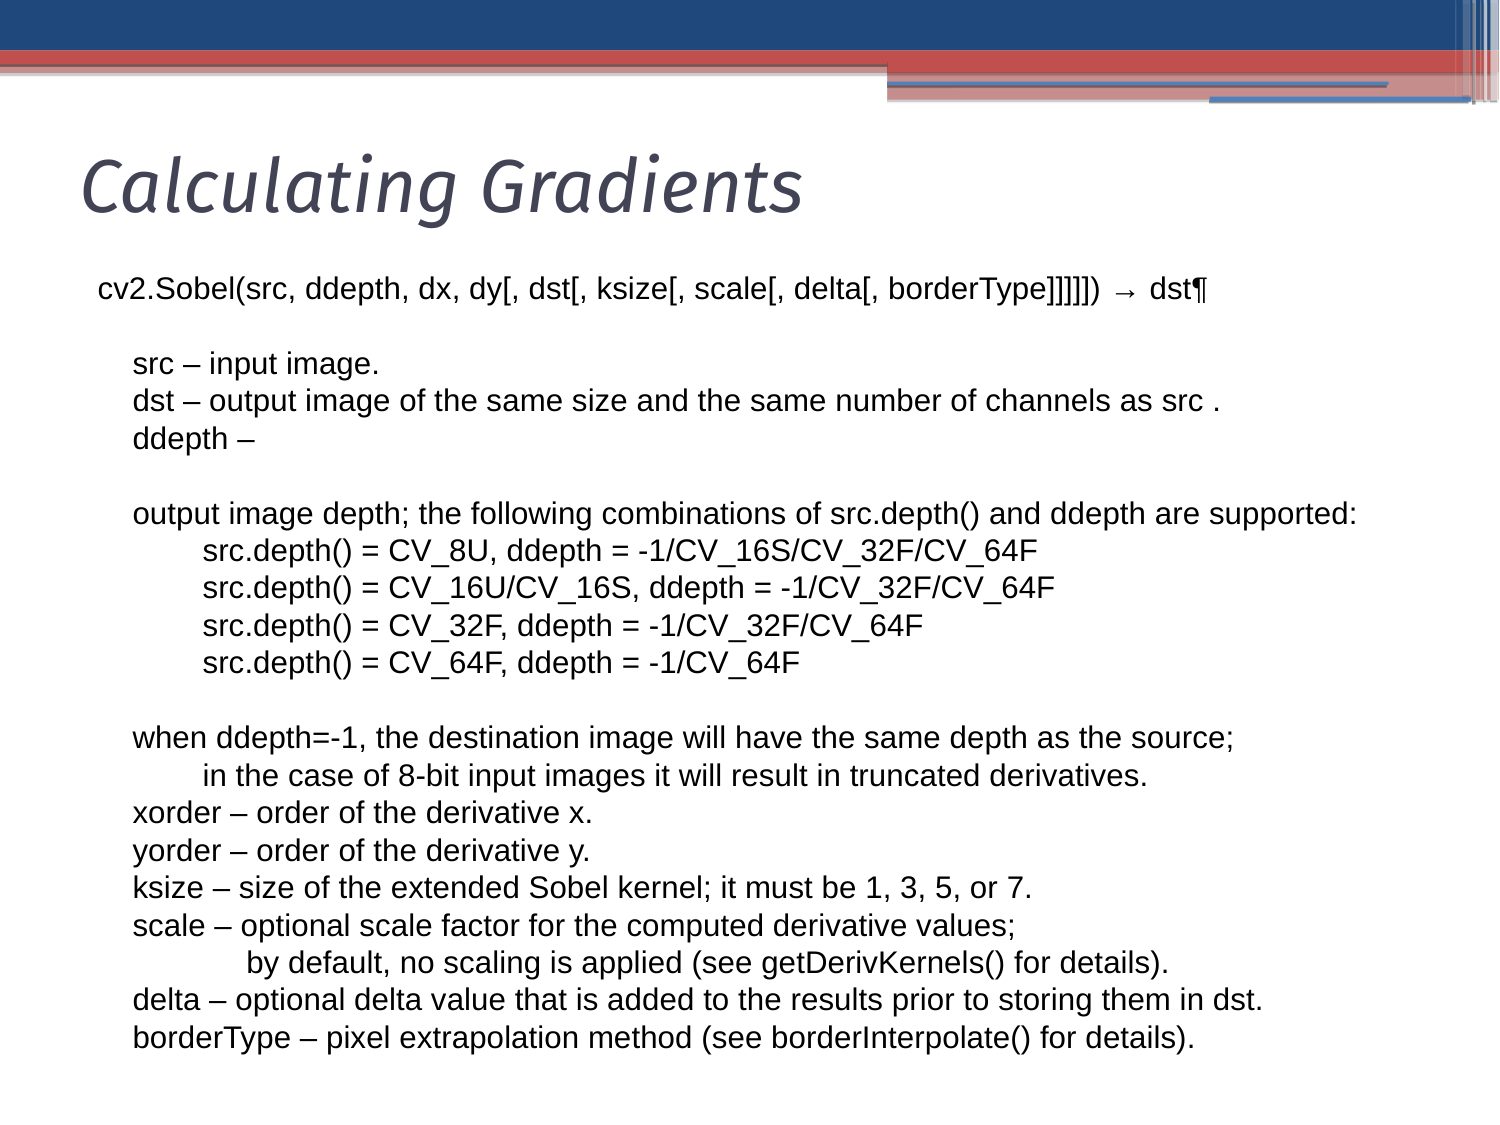

Calculating Gradients
cv2.Sobel(src, ddepth, dx, dy[, dst[, ksize[, scale[, delta[, borderType]]]]]) → dst¶

    src – input image.
    dst – output image of the same size and the same number of channels as src .
    ddepth –

    output image depth; the following combinations of src.depth() and ddepth are supported:
            src.depth() = CV_8U, ddepth = -1/CV_16S/CV_32F/CV_64F
            src.depth() = CV_16U/CV_16S, ddepth = -1/CV_32F/CV_64F
            src.depth() = CV_32F, ddepth = -1/CV_32F/CV_64F
            src.depth() = CV_64F, ddepth = -1/CV_64F

    when ddepth=-1, the destination image will have the same depth as the source;
            in the case of 8-bit input images it will result in truncated derivatives.
    xorder – order of the derivative x.
    yorder – order of the derivative y.
    ksize – size of the extended Sobel kernel; it must be 1, 3, 5, or 7.
    scale – optional scale factor for the computed derivative values;
                 by default, no scaling is applied (see getDerivKernels() for details).
    delta – optional delta value that is added to the results prior to storing them in dst.
    borderType – pixel extrapolation method (see borderInterpolate() for details).